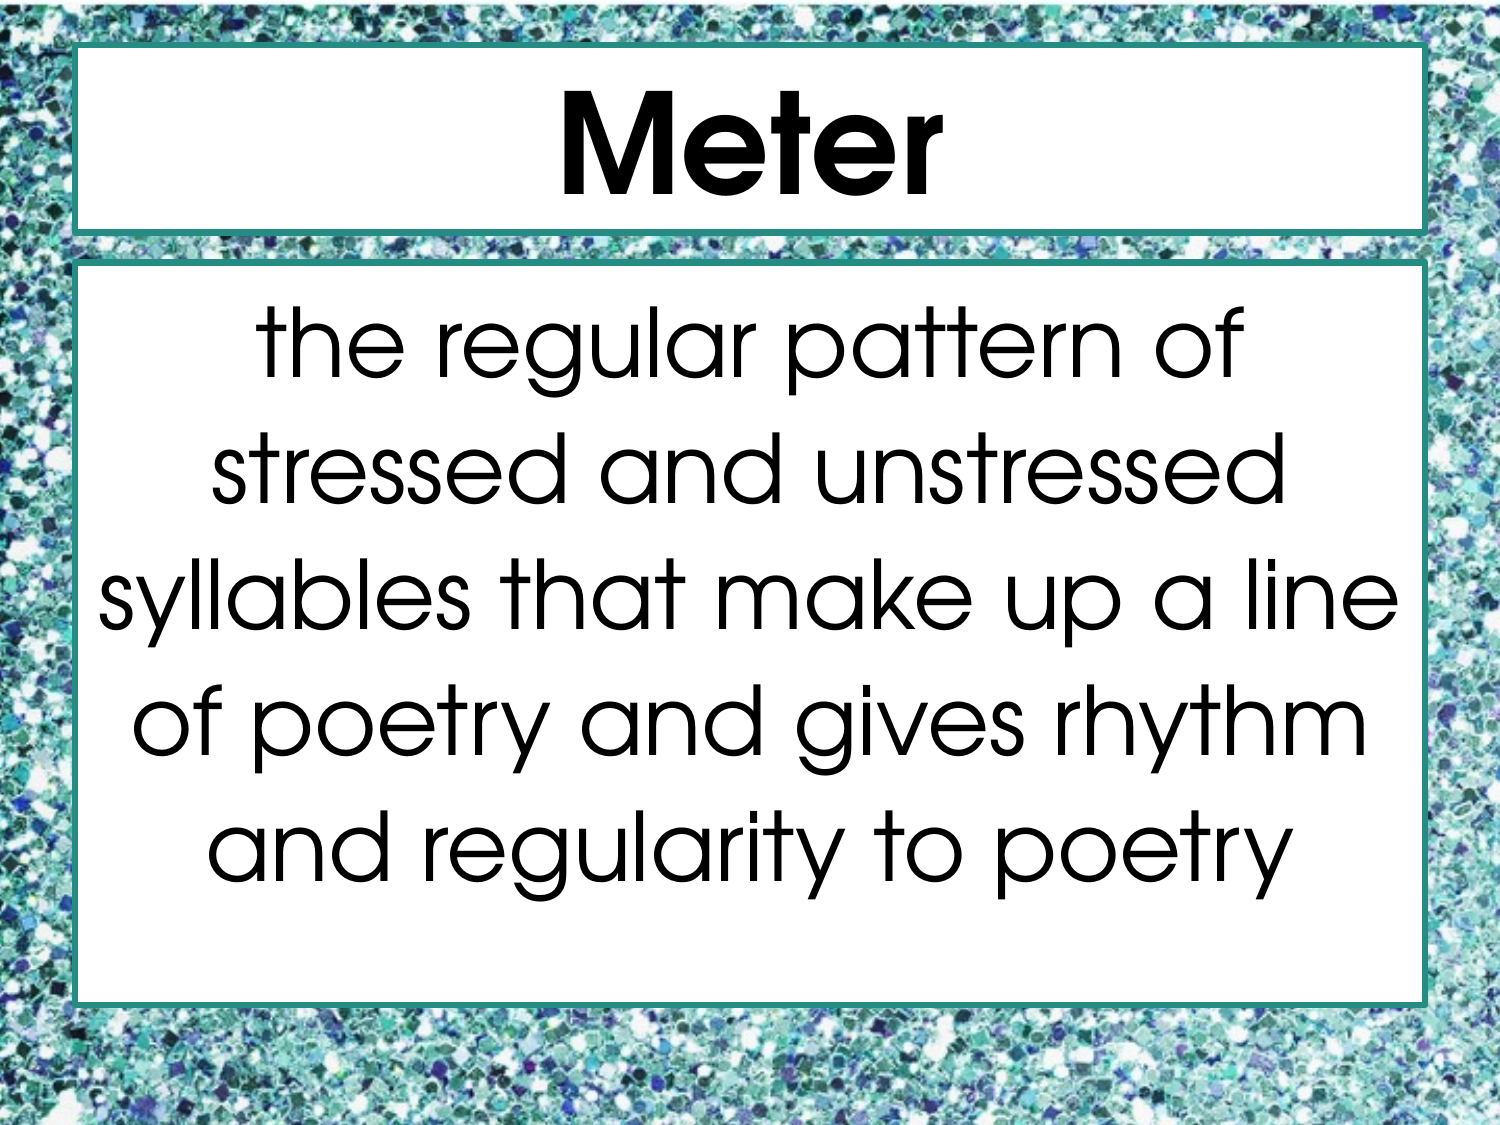

# Meter
the regular pattern of stressed and unstressed syllables that make up a line of poetry and gives rhythm and regularity to poetry